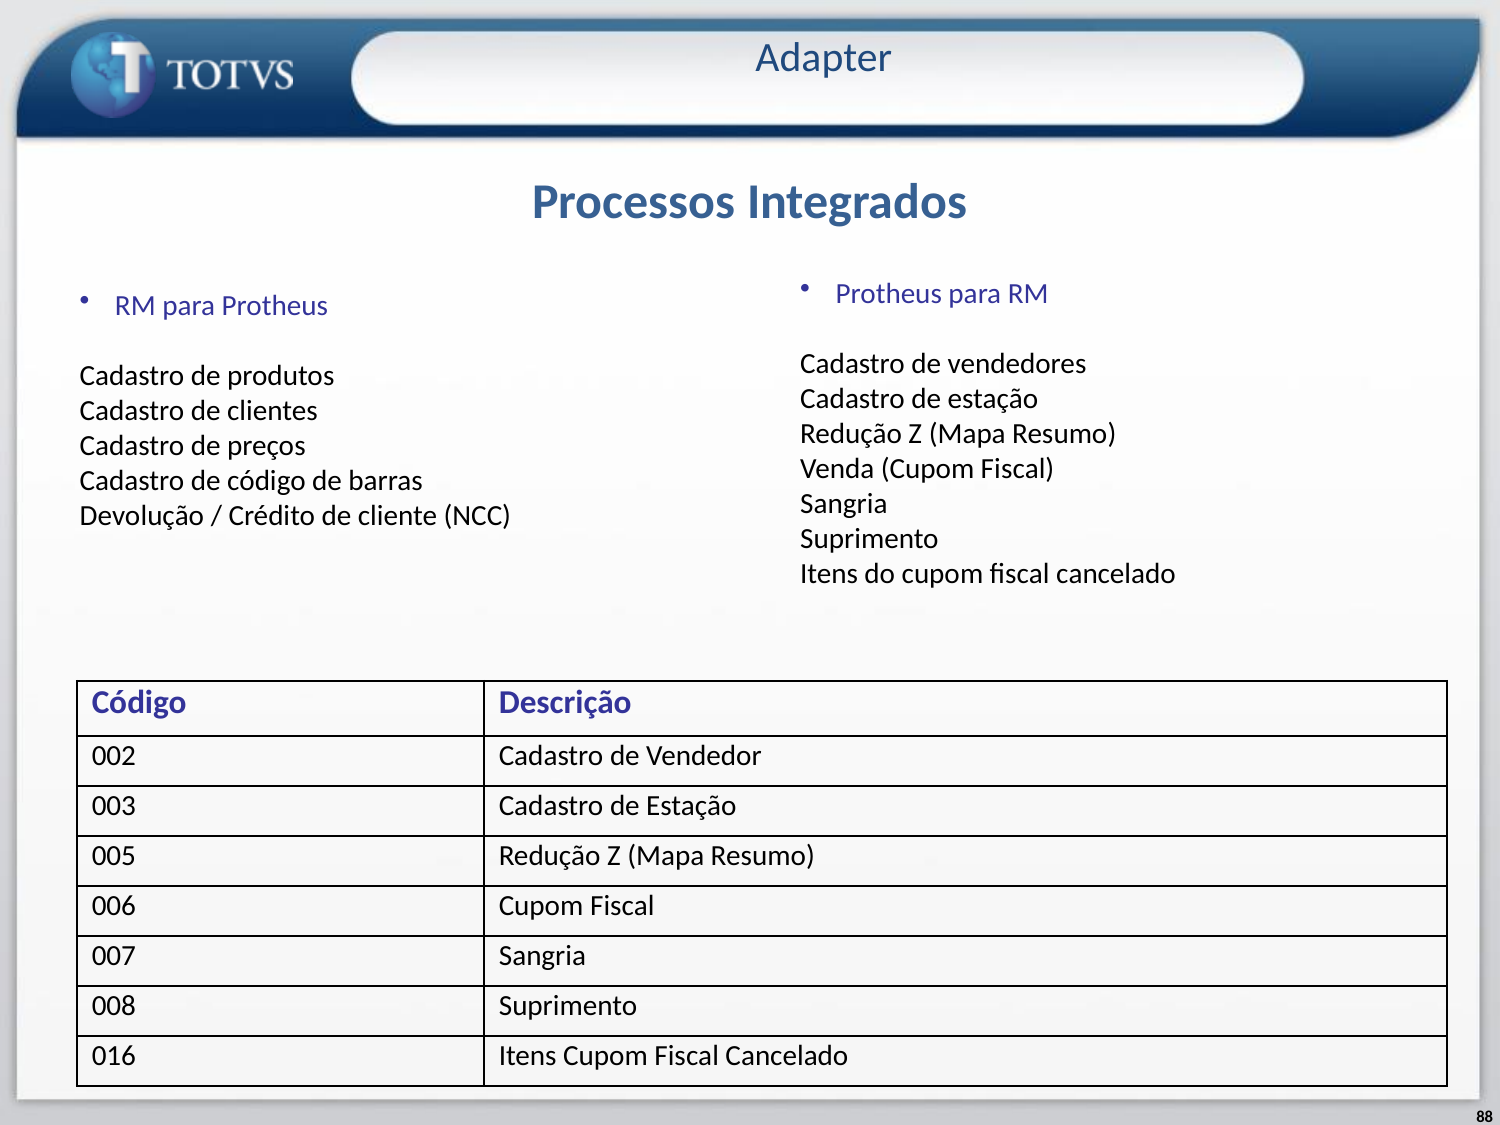

Processos Integrados
Adapter
Protheus para RM

Cadastro de vendedores
Cadastro de estação
Redução Z (Mapa Resumo)
Venda (Cupom Fiscal)
Sangria
Suprimento
Itens do cupom fiscal cancelado
RM para Protheus

Cadastro de produtos
Cadastro de clientes
Cadastro de preços
Cadastro de código de barras
Devolução / Crédito de cliente (NCC)

| Código | Descrição |
| --- | --- |
| 002 | Cadastro de Vendedor |
| 003 | Cadastro de Estação |
| 005 | Redução Z (Mapa Resumo) |
| 006 | Cupom Fiscal |
| 007 | Sangria |
| 008 | Suprimento |
| 016 | Itens Cupom Fiscal Cancelado |

88